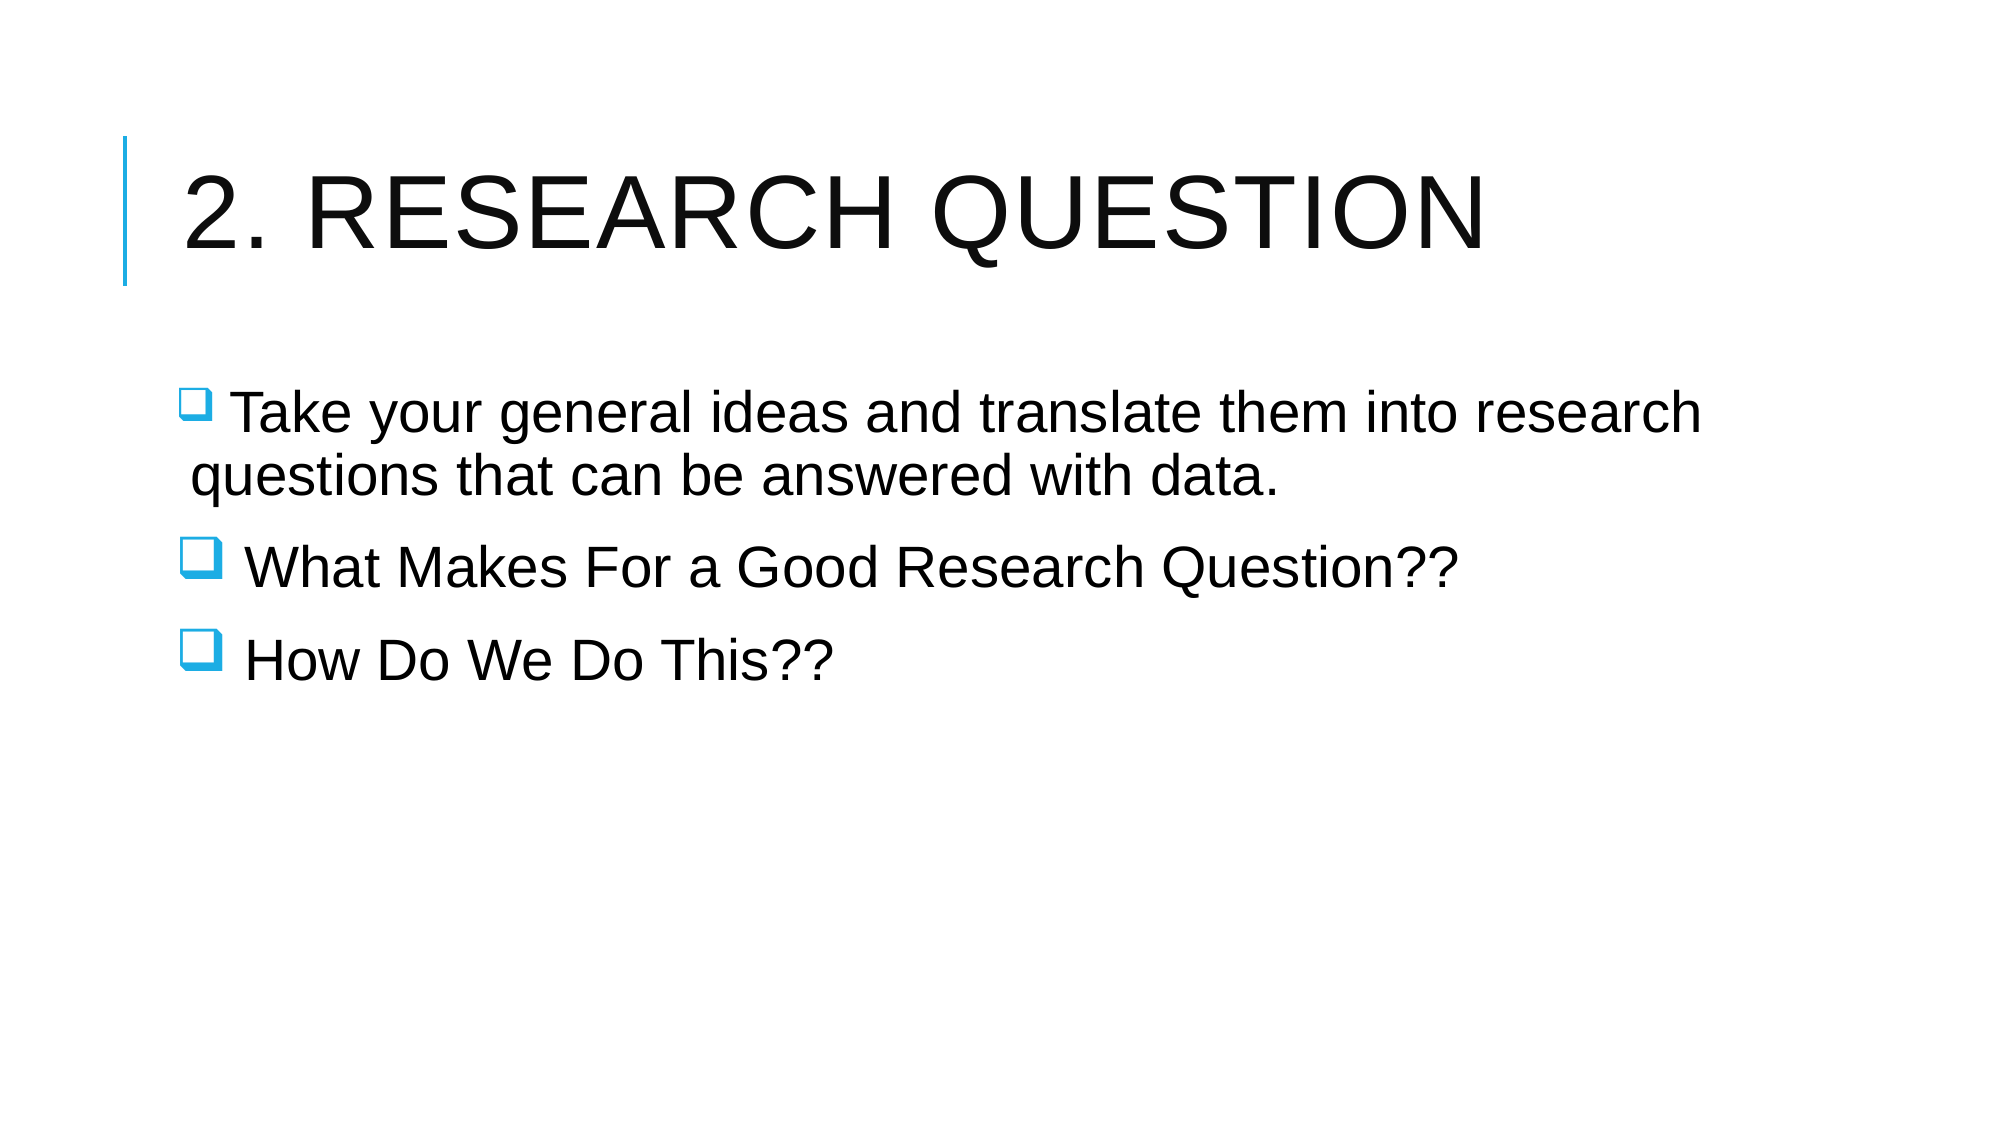

# 2. Research Question
 Take your general ideas and translate them into research questions that can be answered with data.
 What Makes For a Good Research Question??
 How Do We Do This??